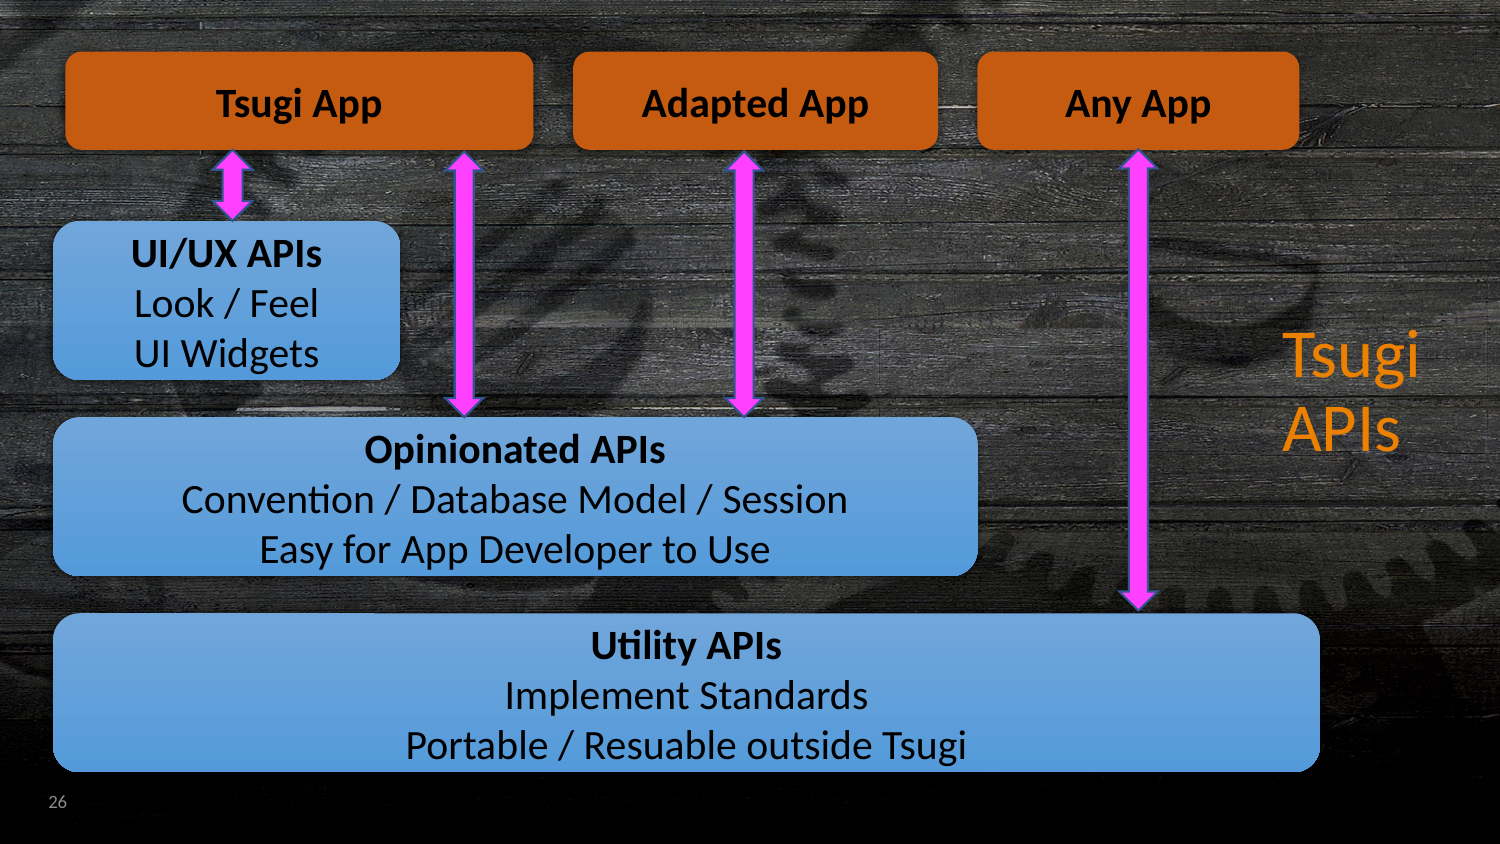

Tsugi App
Adapted App
Any App

UI/UX APIs
Look / Feel
UI Widgets
# Tsugi APIs
Opinionated APIs
Convention / Database Model / Session
Easy for App Developer to Use
Utility APIs
Implement Standards
Portable / Resuable outside Tsugi
26